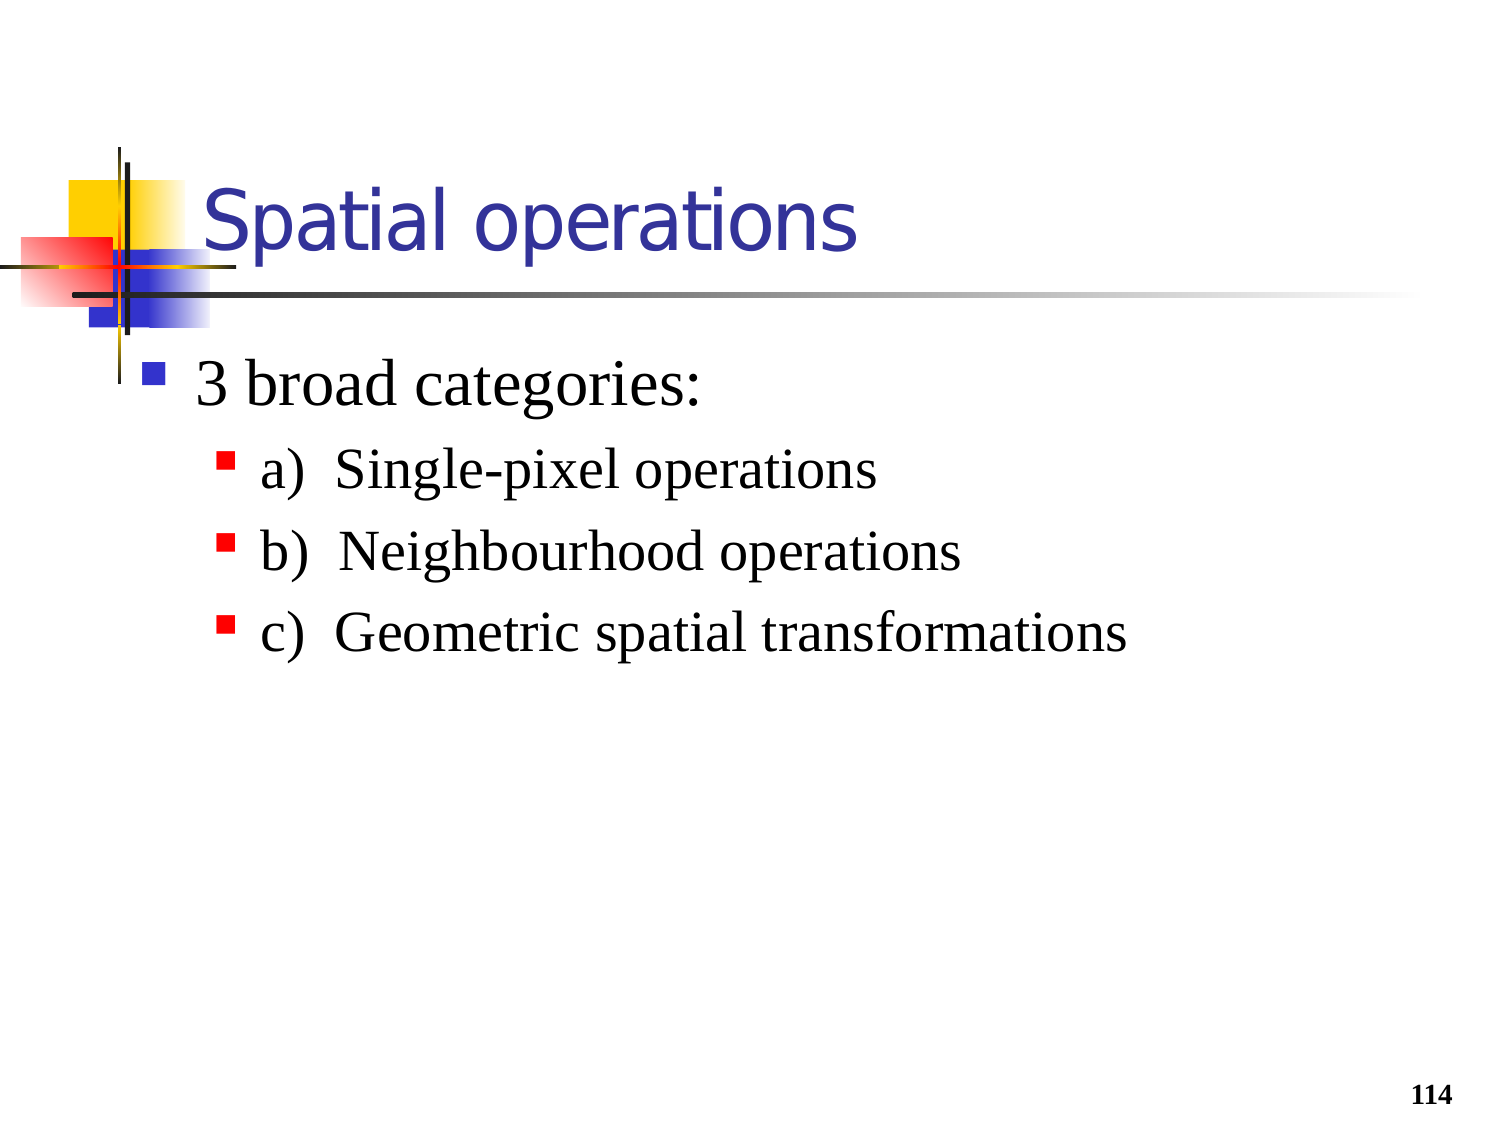

# Spatial operations
3 broad categories:
a)  Single-pixel operations
b)  Neighbourhood operations
c)  Geometric spatial transformations
114